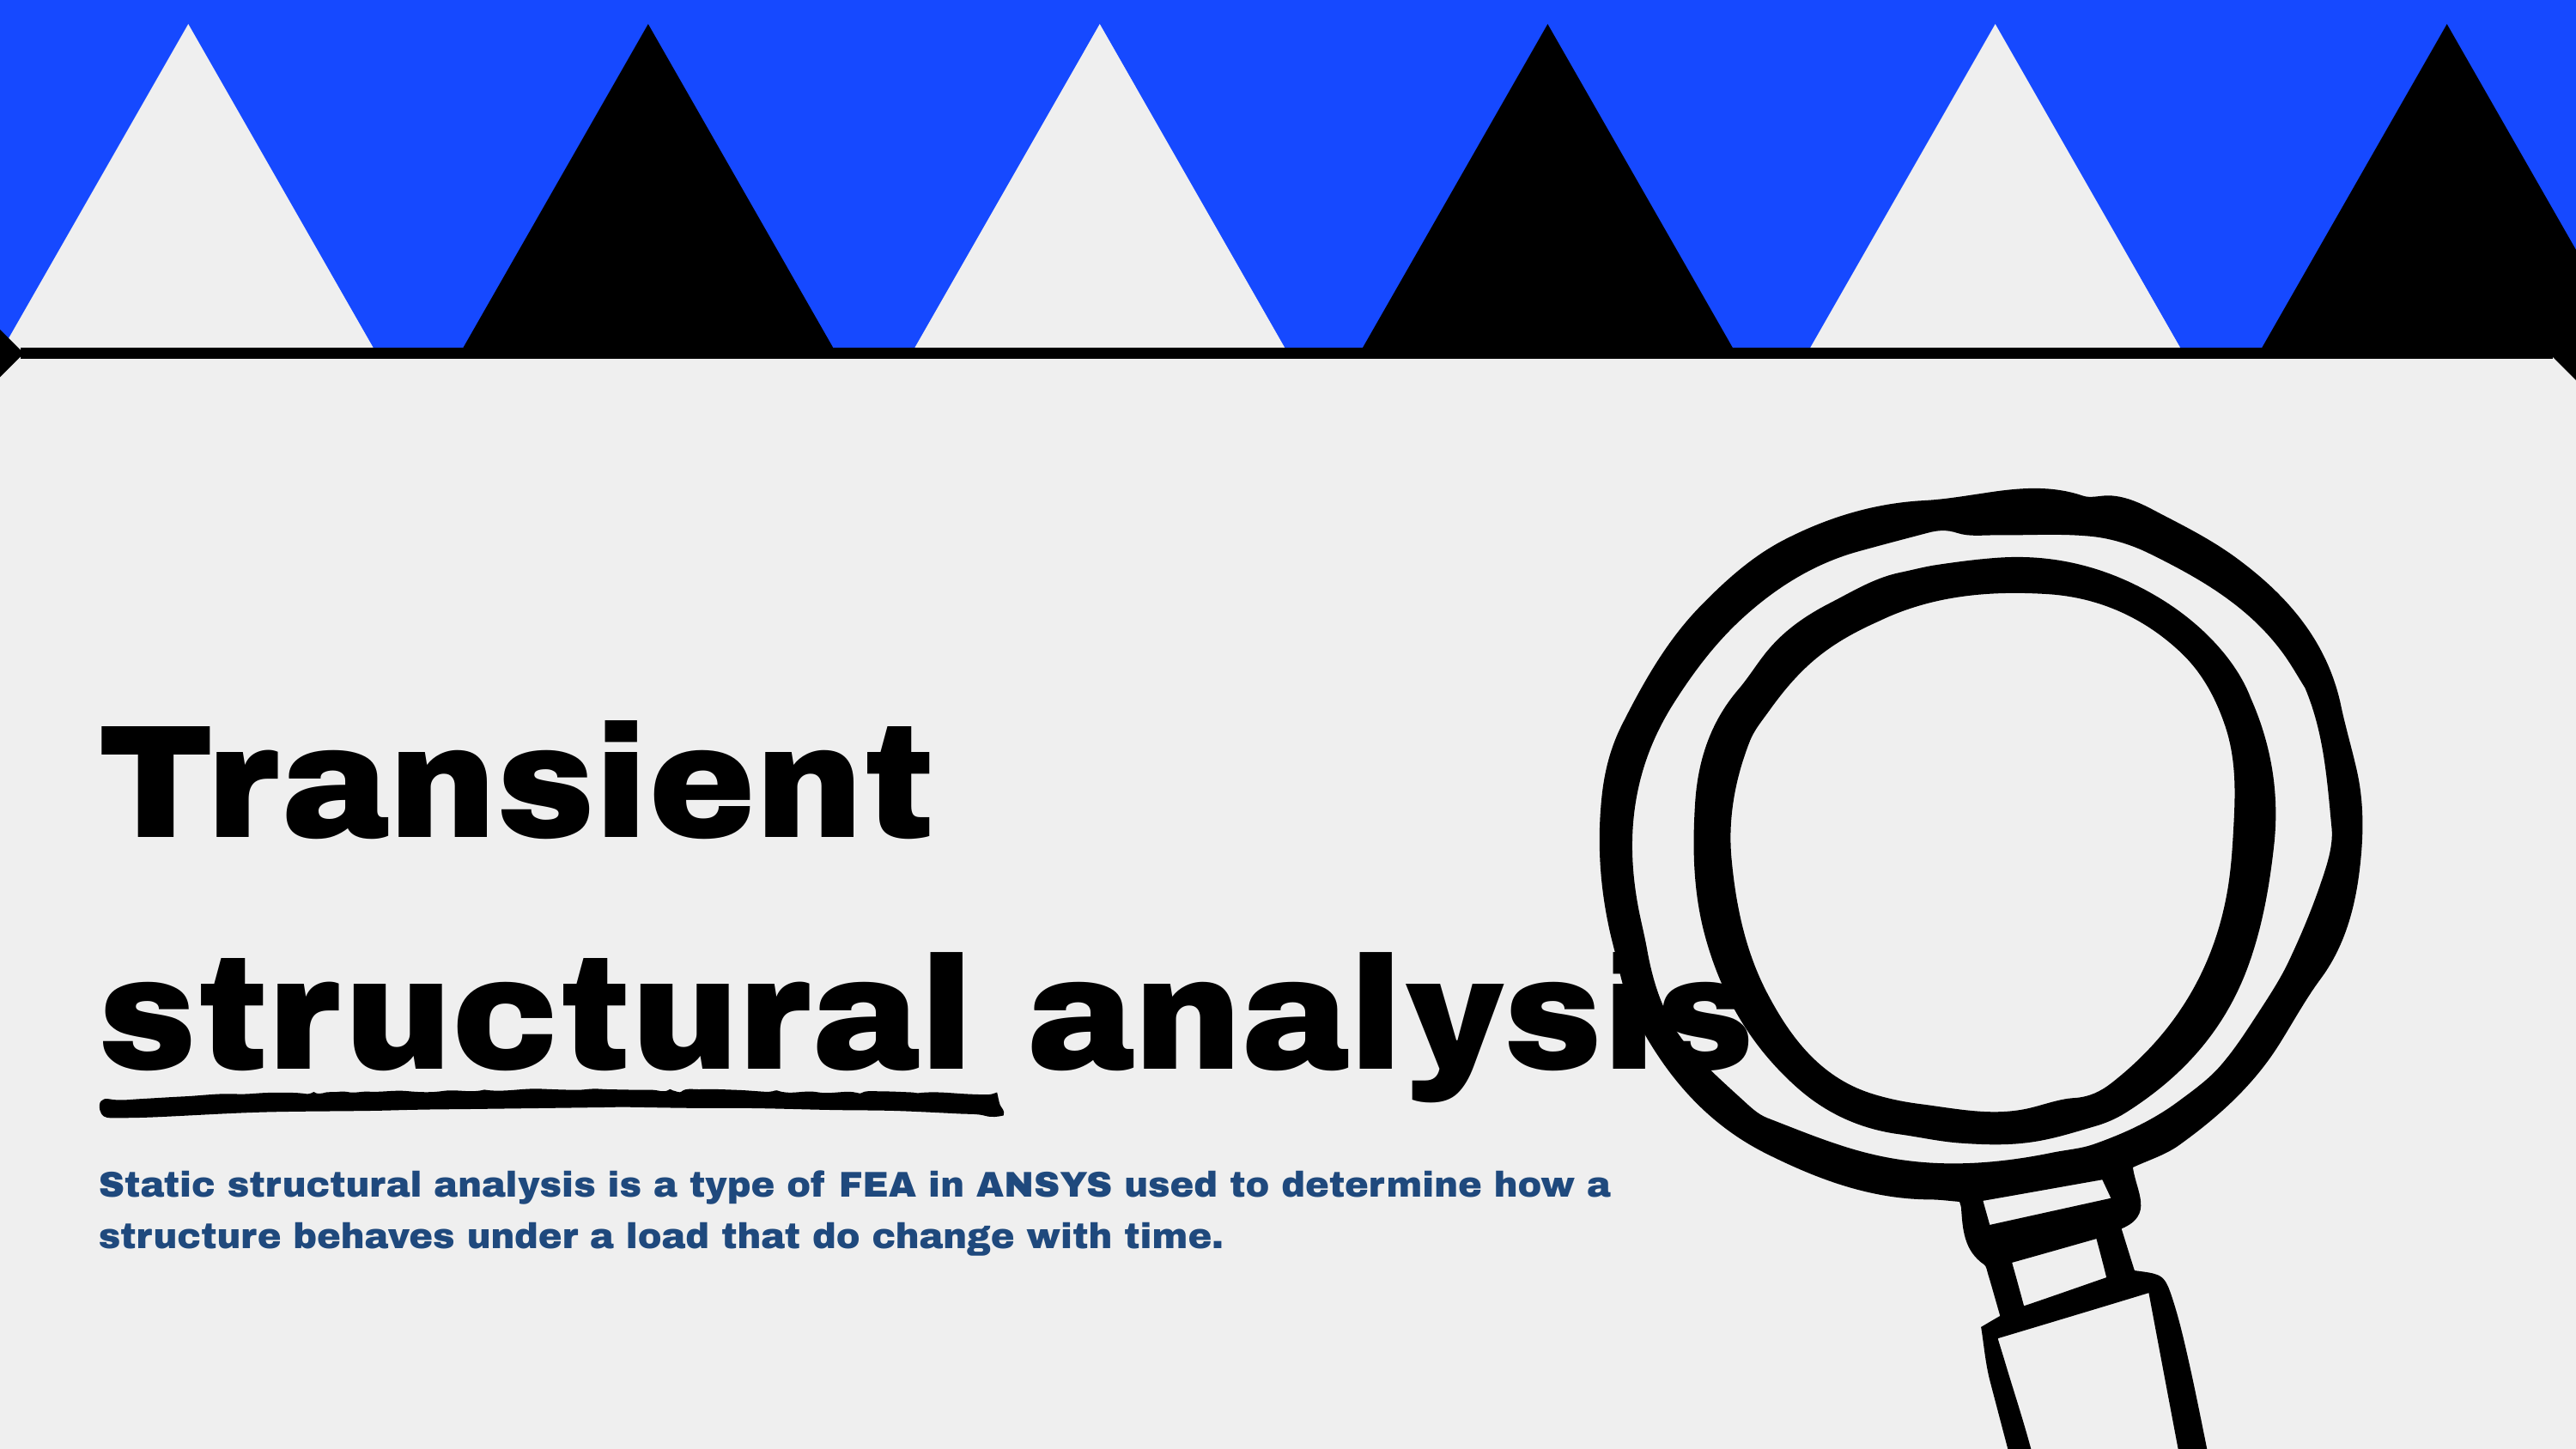

Transient  structural analysis

Static structural analysis is a type of FEA in ANSYS used to determine how a
structure behaves under a load that do change with time.